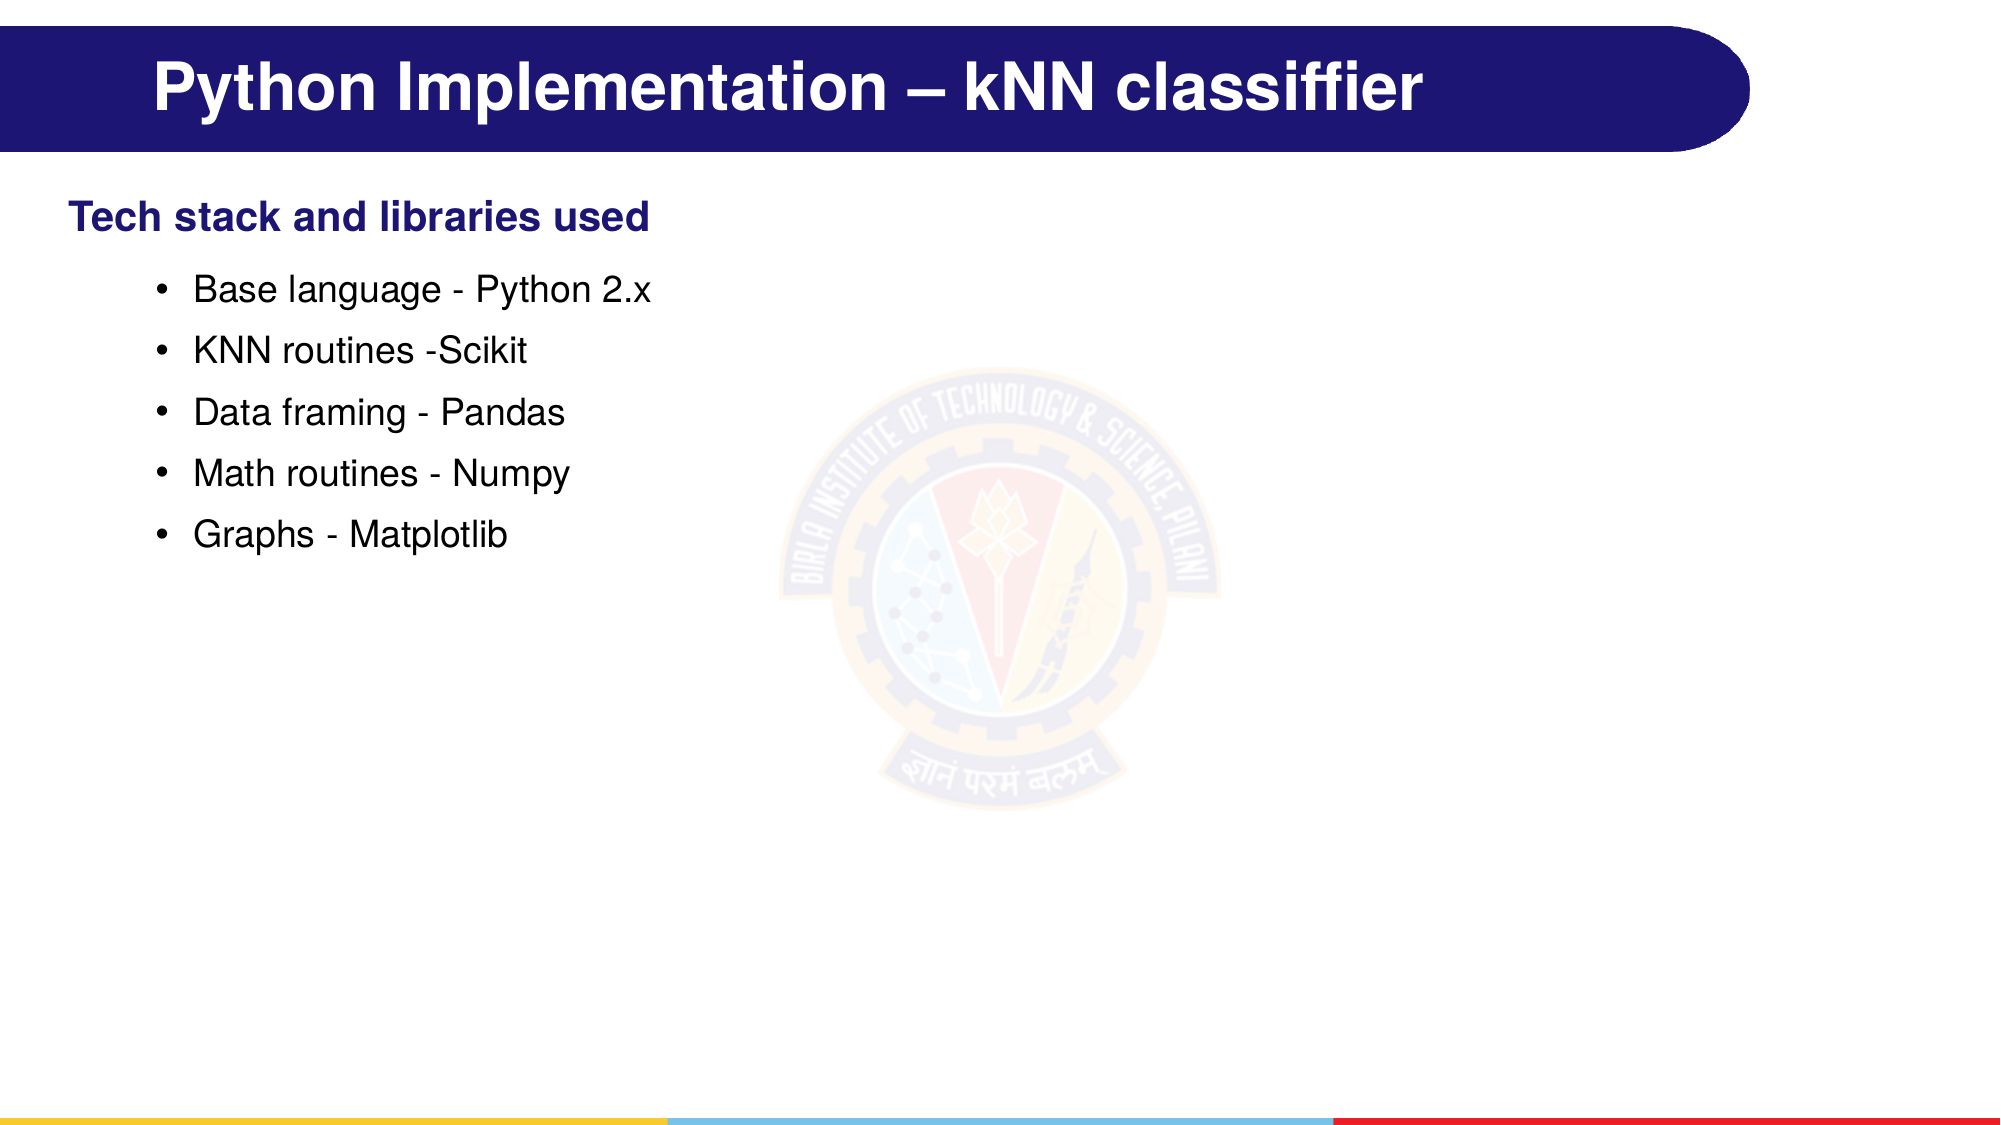

# Python Implementation – kNN classiffier
Tech stack and libraries used
Base language - Python 2.x
KNN routines -Scikit
Data framing - Pandas
Math routines - Numpy
Graphs - Matplotlib